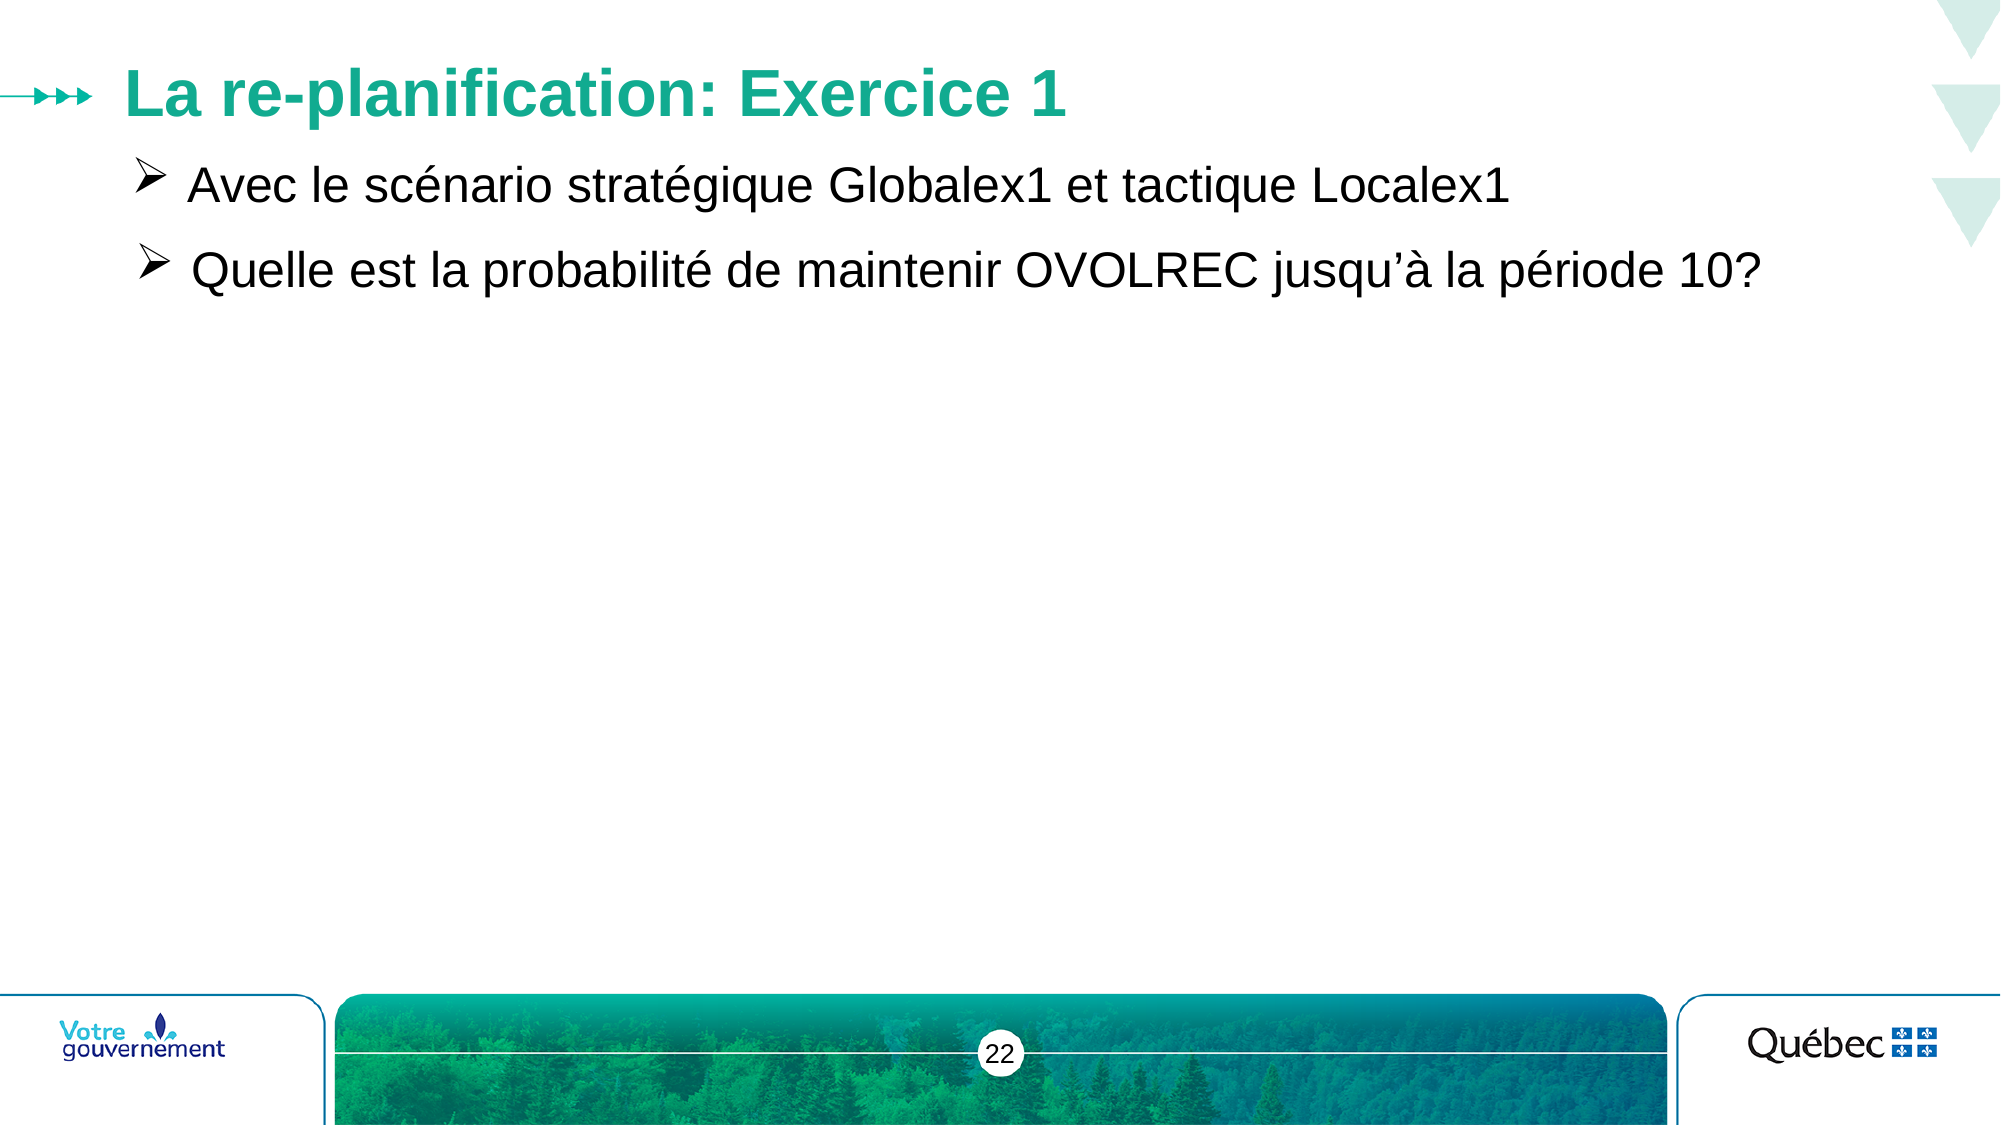

# La re-planification: Exercice 1
Avec le scénario stratégique Globalex1 et tactique Localex1
Quelle est la probabilité de maintenir OVOLREC jusqu’à la période 10?
22